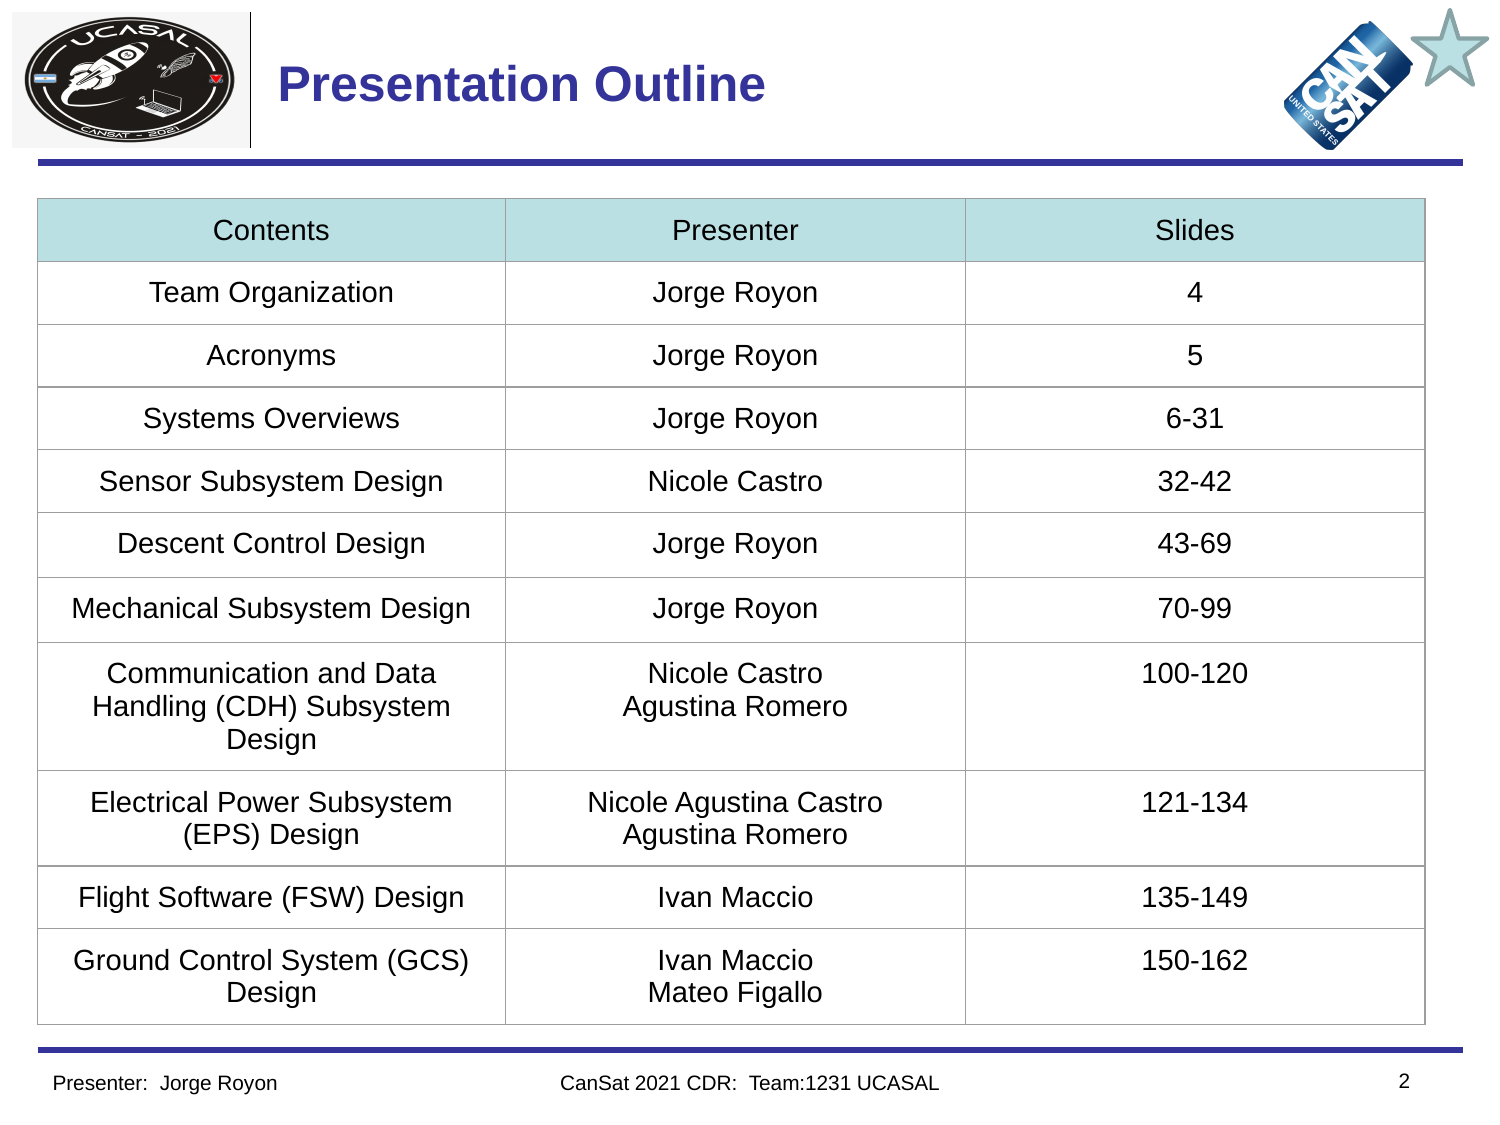

# Presentation Outline
| Contents | Presenter | Slides |
| --- | --- | --- |
| Team Organization | Jorge Royon | 4 |
| Acronyms | Jorge Royon | 5 |
| Systems Overviews | Jorge Royon | 6-31 |
| Sensor Subsystem Design | Nicole Castro | 32-42 |
| Descent Control Design | Jorge Royon | 43-69 |
| Mechanical Subsystem Design | Jorge Royon | 70-99 |
| Communication and Data Handling (CDH) Subsystem Design | Nicole Castro Agustina Romero | 100-120 |
| Electrical Power Subsystem (EPS) Design | Nicole Agustina Castro Agustina Romero | 121-134 |
| Flight Software (FSW) Design | Ivan Maccio | 135-149 |
| Ground Control System (GCS) Design | Ivan Maccio Mateo Figallo | 150-162 |
2
Presenter:  Jorge Royon
CanSat 2021 CDR:  Team:1231 UCASAL